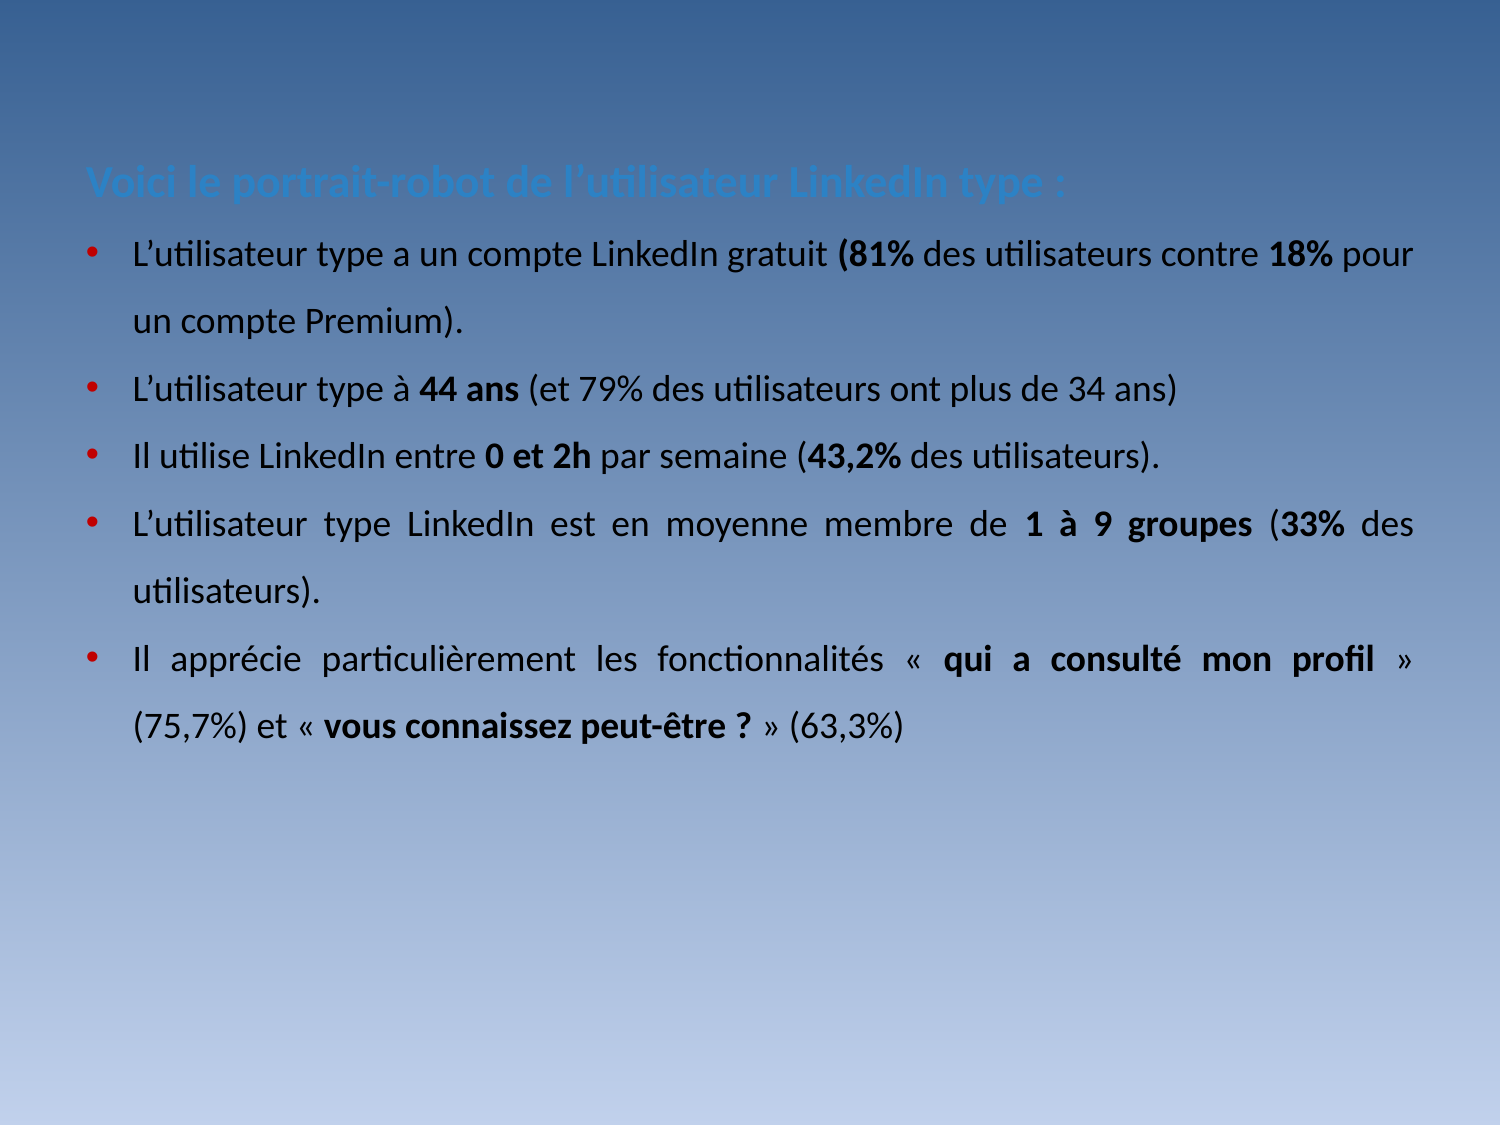

Voici le portrait-robot de l’utilisateur LinkedIn type :
L’utilisateur type a un compte LinkedIn gratuit (81% des utilisateurs contre 18% pour un compte Premium).
L’utilisateur type à 44 ans (et 79% des utilisateurs ont plus de 34 ans)
Il utilise LinkedIn entre 0 et 2h par semaine (43,2% des utilisateurs).
L’utilisateur type LinkedIn est en moyenne membre de 1 à 9 groupes (33% des utilisateurs).
Il apprécie particulièrement les fonctionnalités « qui a consulté mon profil » (75,7%) et « vous connaissez peut-être ? » (63,3%)